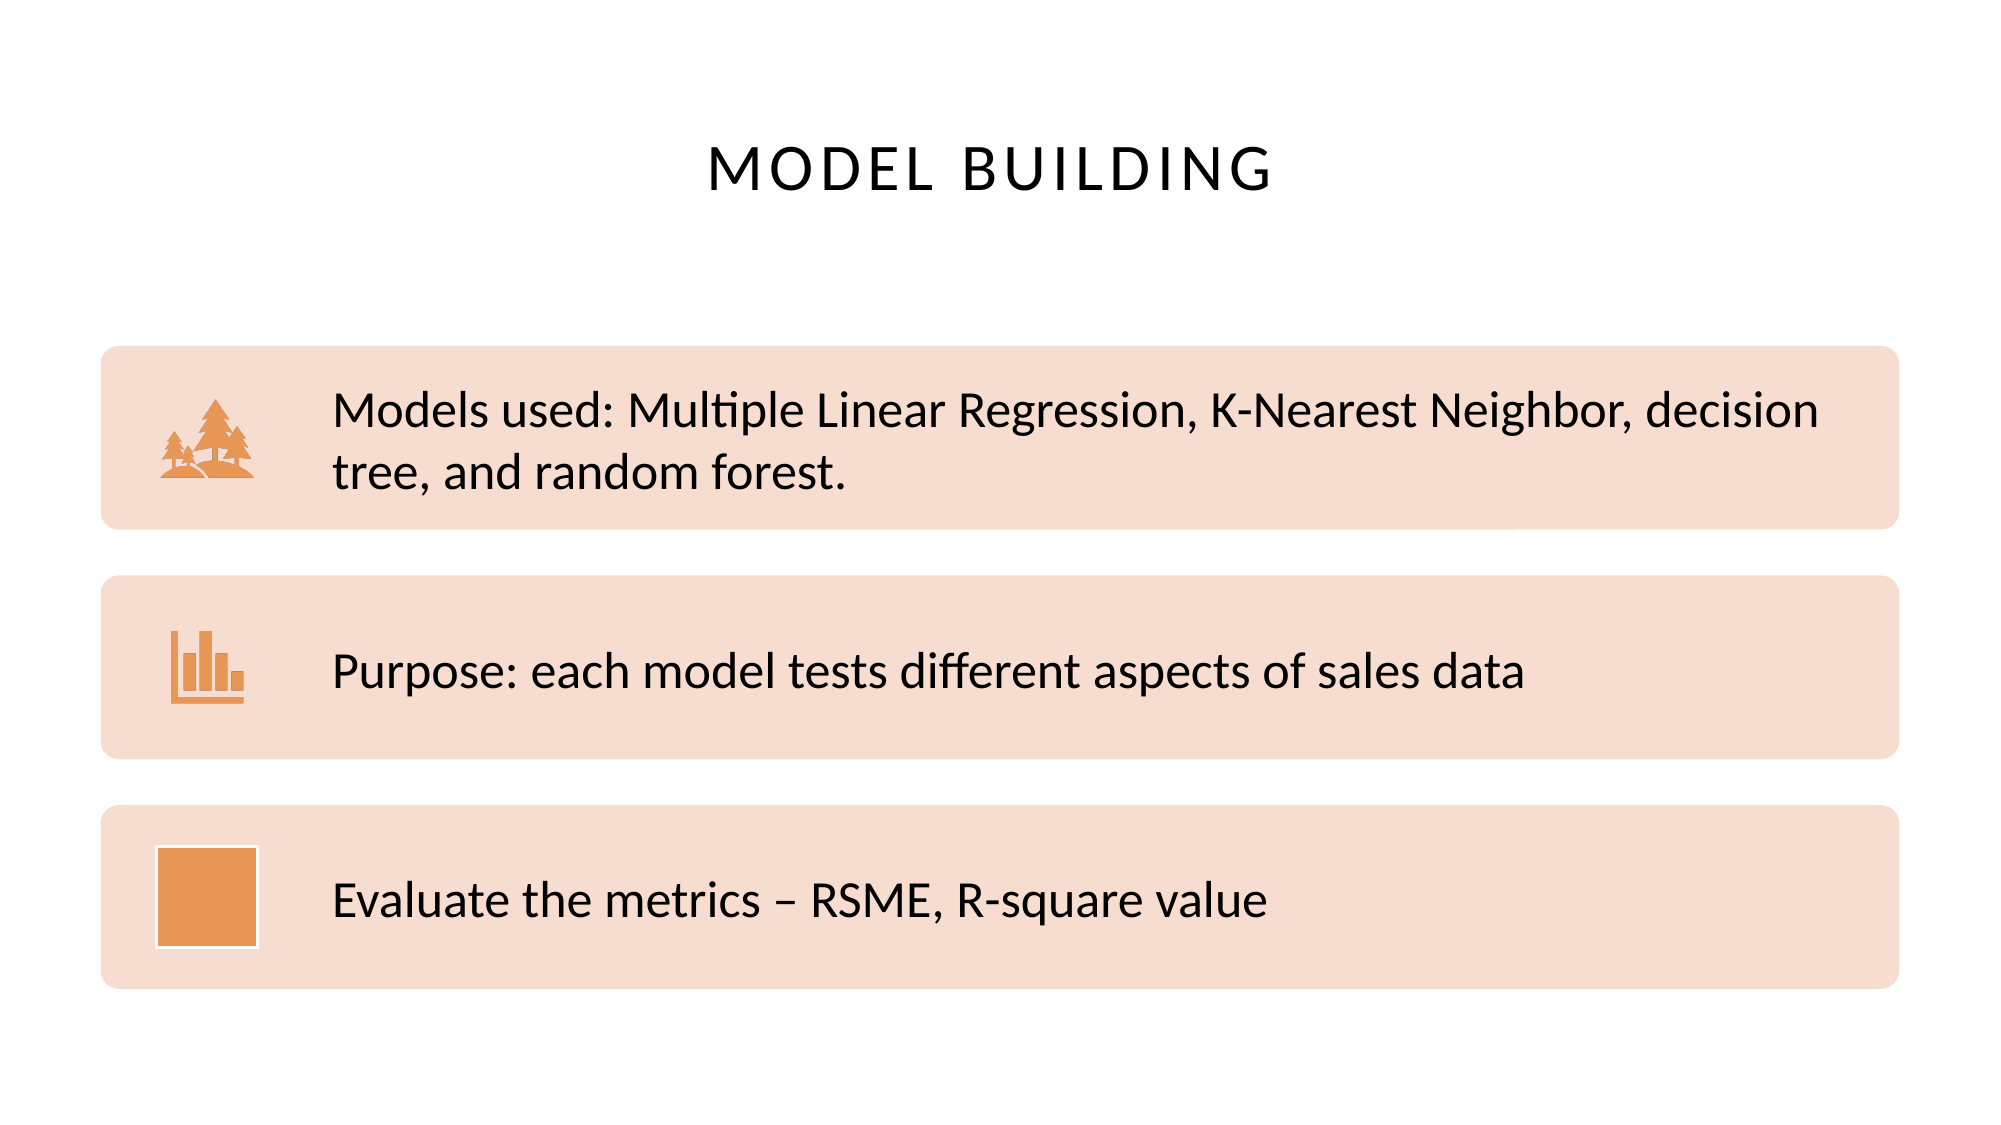

# Model building
Models used: Multiple Linear Regression, K-Nearest Neighbor, decision tree, and random forest.
Purpose: each model tests different aspects of sales data
Evaluate the metrics – RSME, R-square value